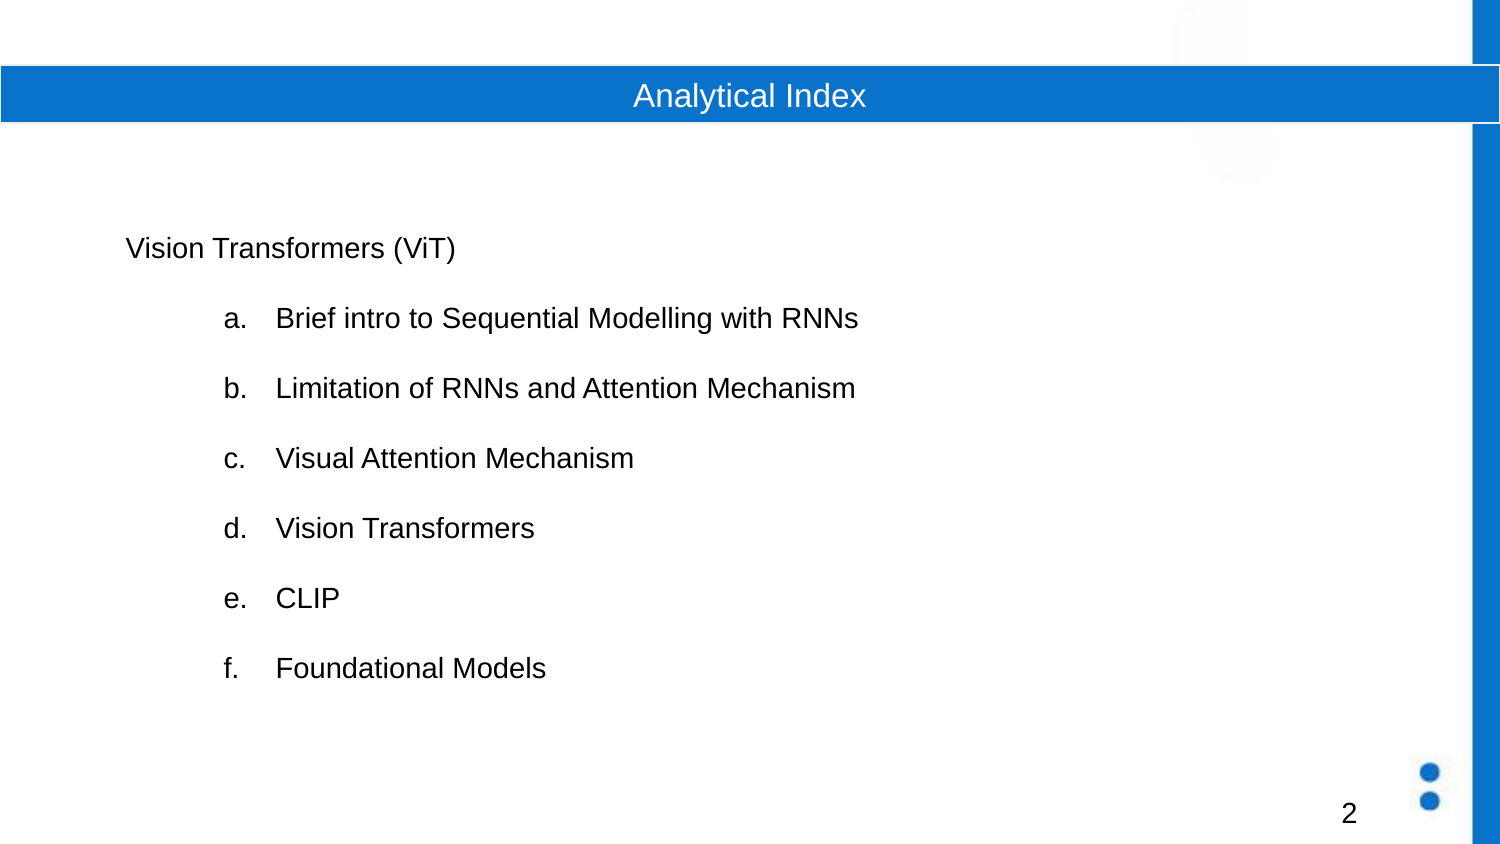

Analytical Index

Vision Transformers (ViT)

Brief intro to Sequential Modelling with RNNs

Limitation of RNNs and Attention Mechanism
Visual Attention Mechanism
Vision Transformers
CLIP
Foundational Models
2